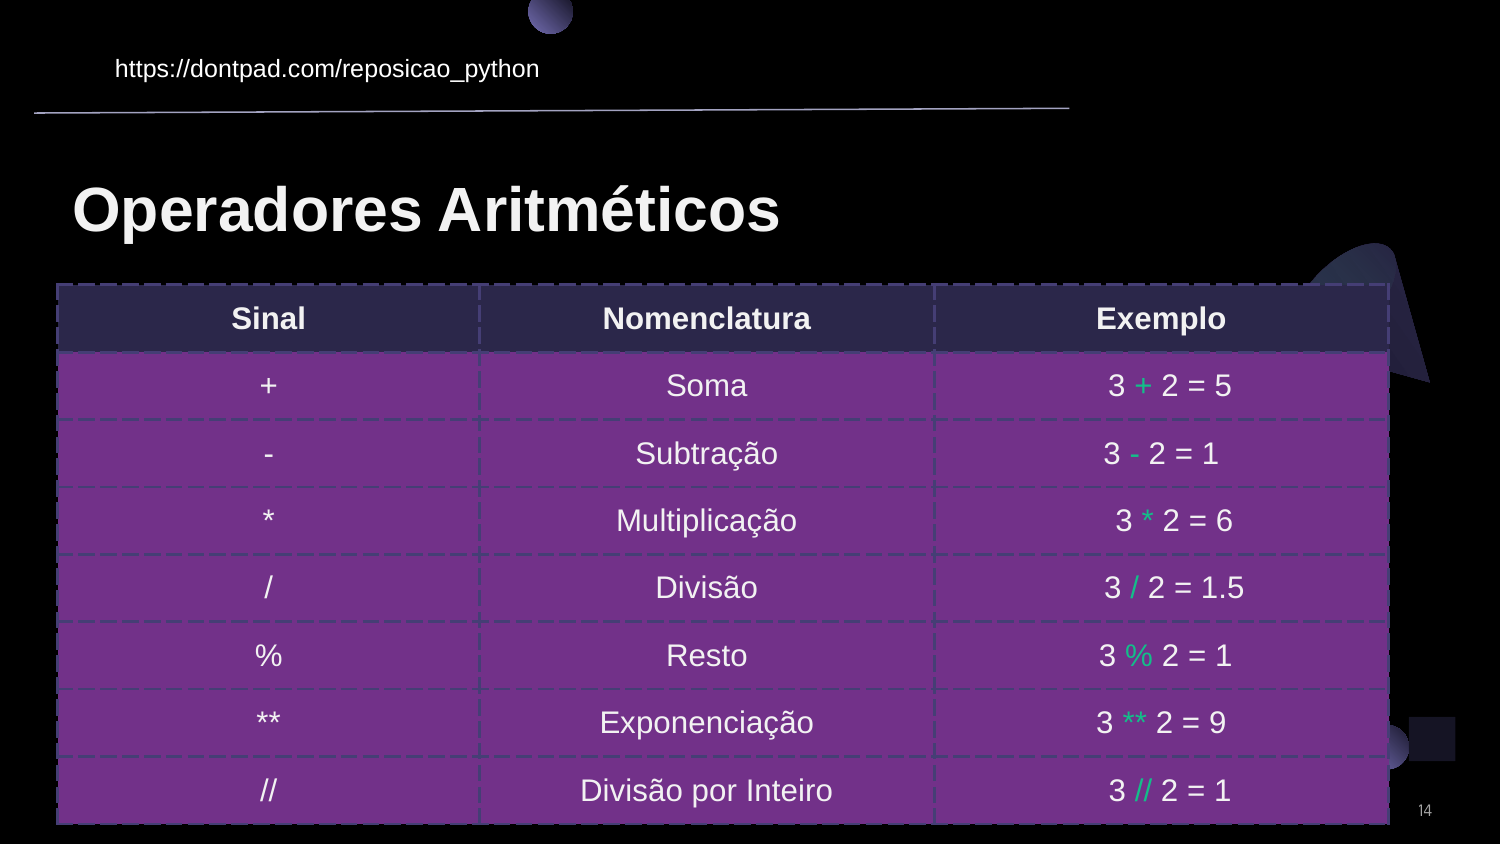

https://dontpad.com/reposicao_python
Operadores Aritméticos

| Sinal | Nomenclatura | Exemplo |
| --- | --- | --- |
| + | Soma | 3 + 2 = 5 |
| - | Subtração | 3 - 2 = 1 |
| \* | Multiplicação | 3 \* 2 = 6 |
| / | Divisão | 3 / 2 = 1.5 |
| % | Resto | 3 % 2 = 1 |
| \*\* | Exponenciação | 3 \*\* 2 = 9 |
| // | Divisão por Inteiro | 3 // 2 = 1 |
14